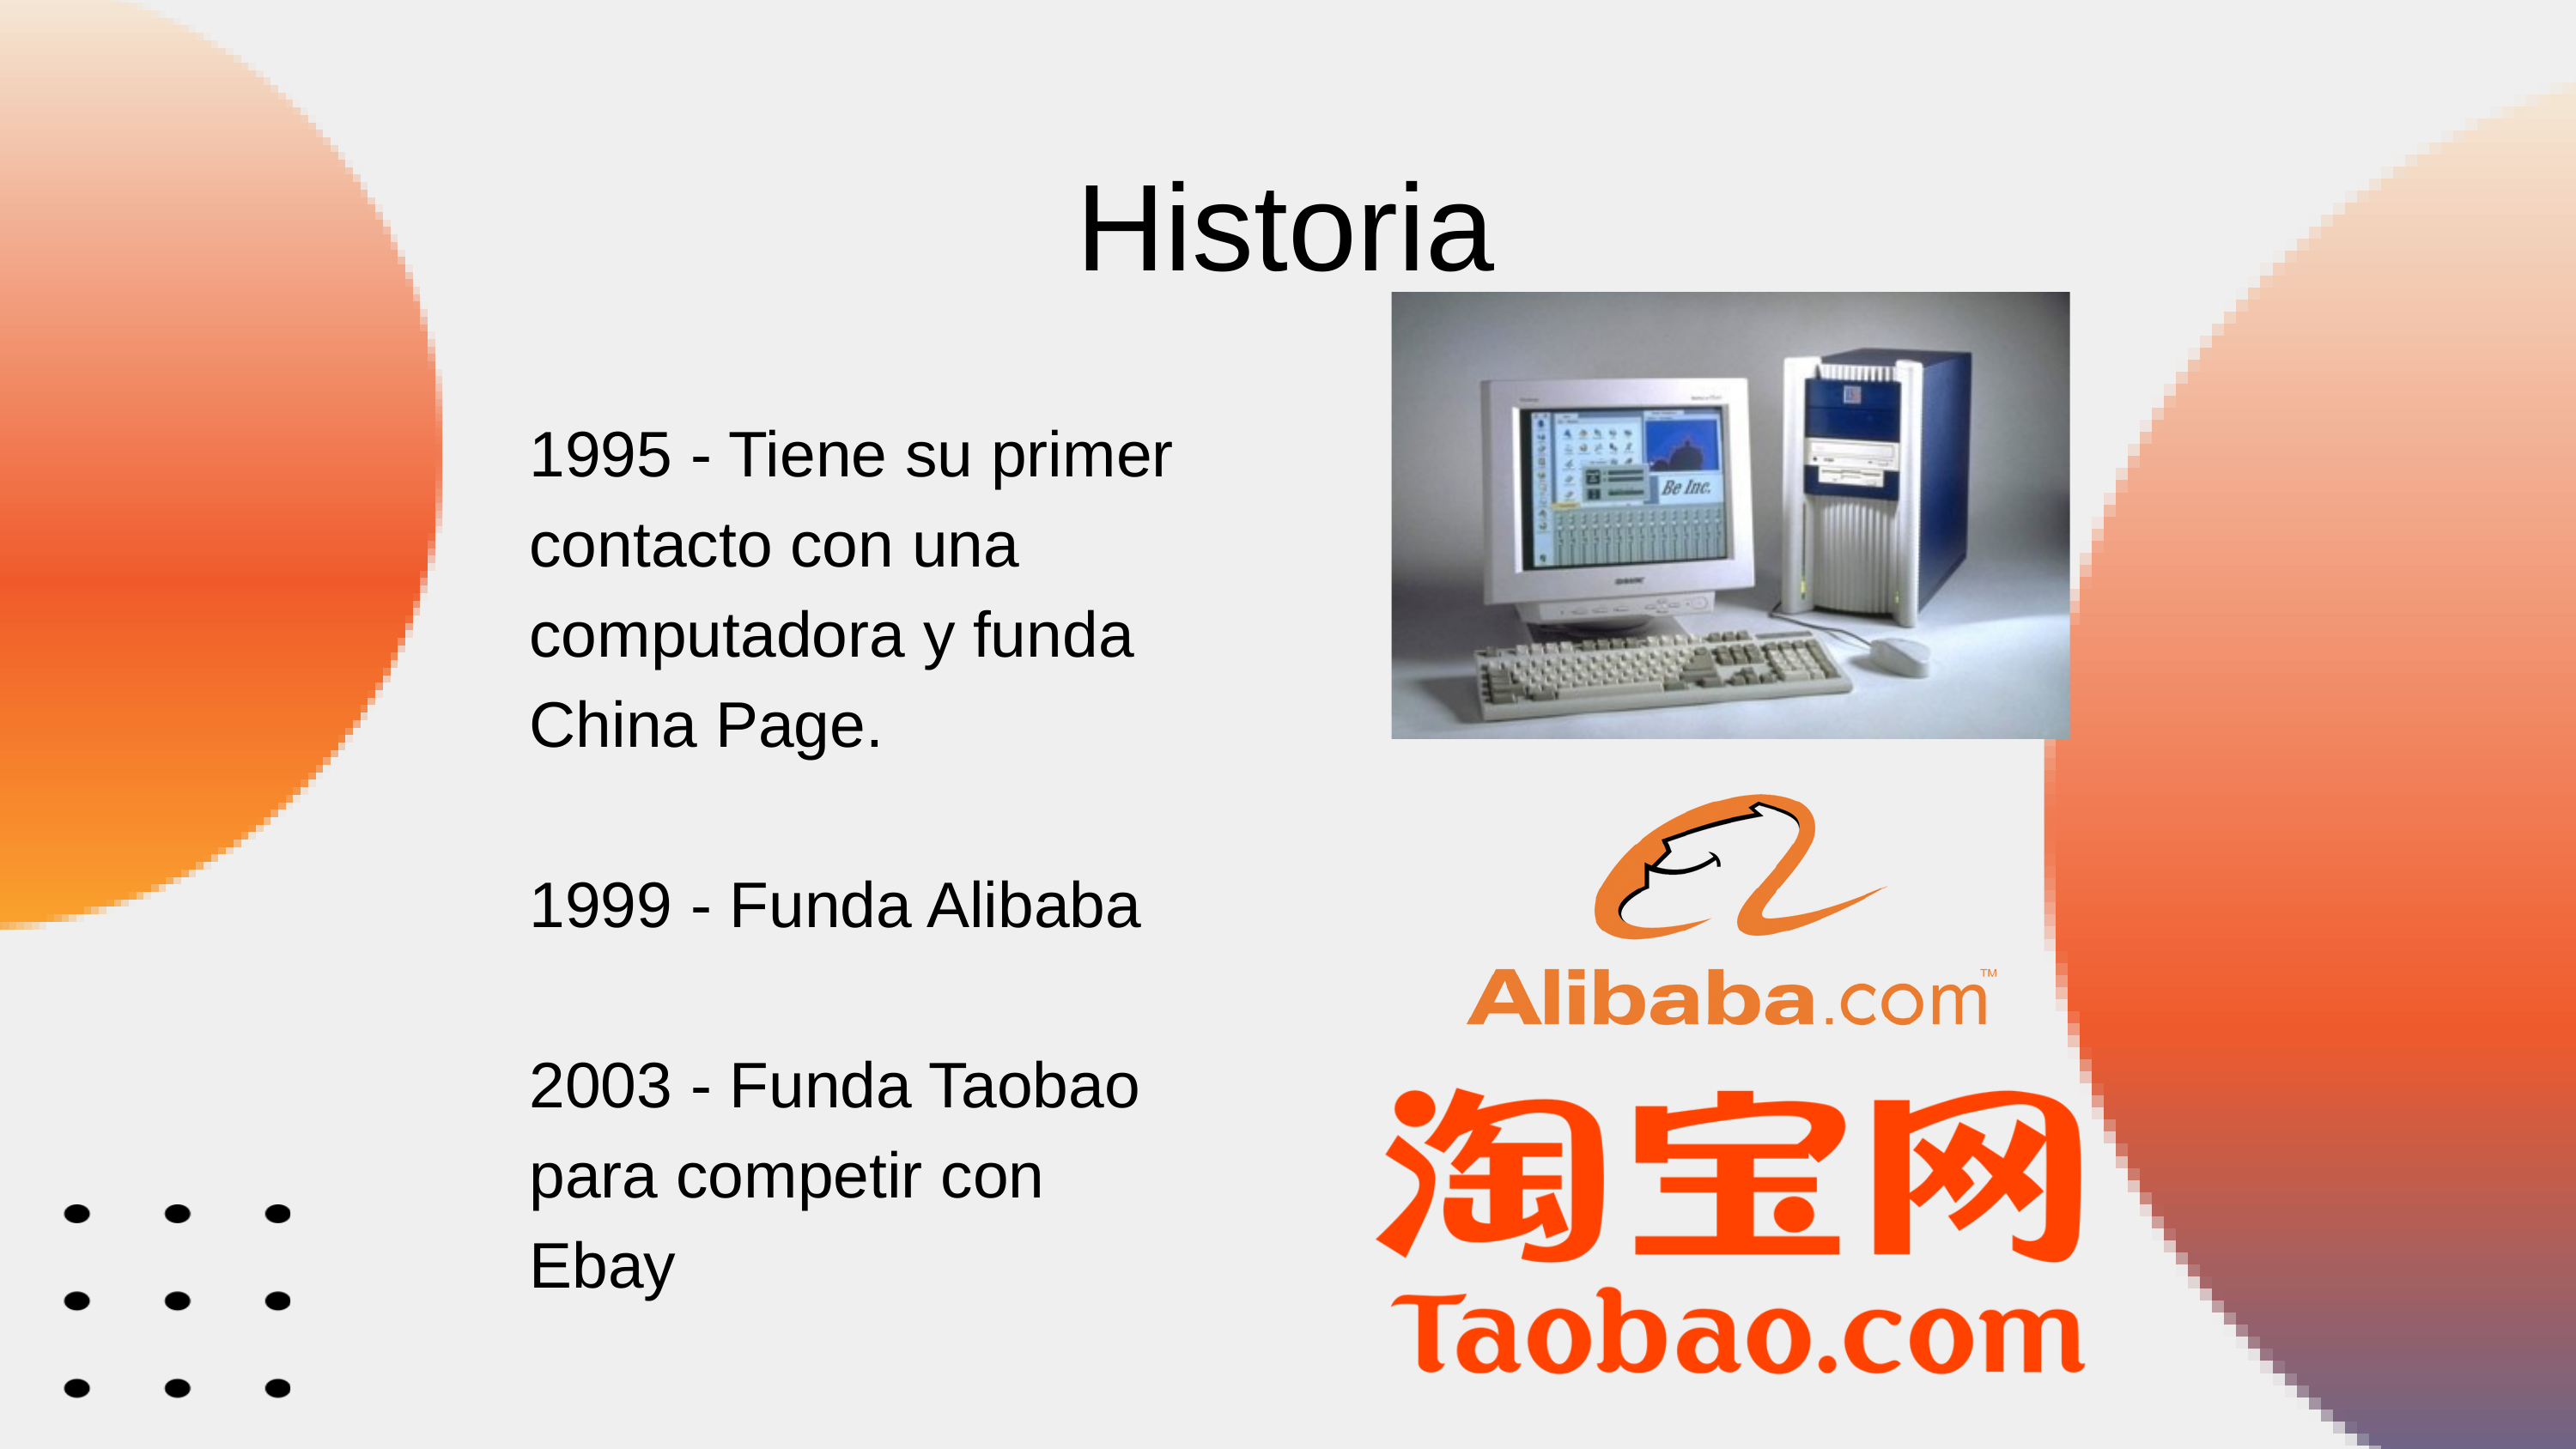

Historia

1995 - Tiene su primer contacto con una computadora y funda China Page.

1999 - Funda Alibaba

2003 - Funda Taobao para competir con Ebay